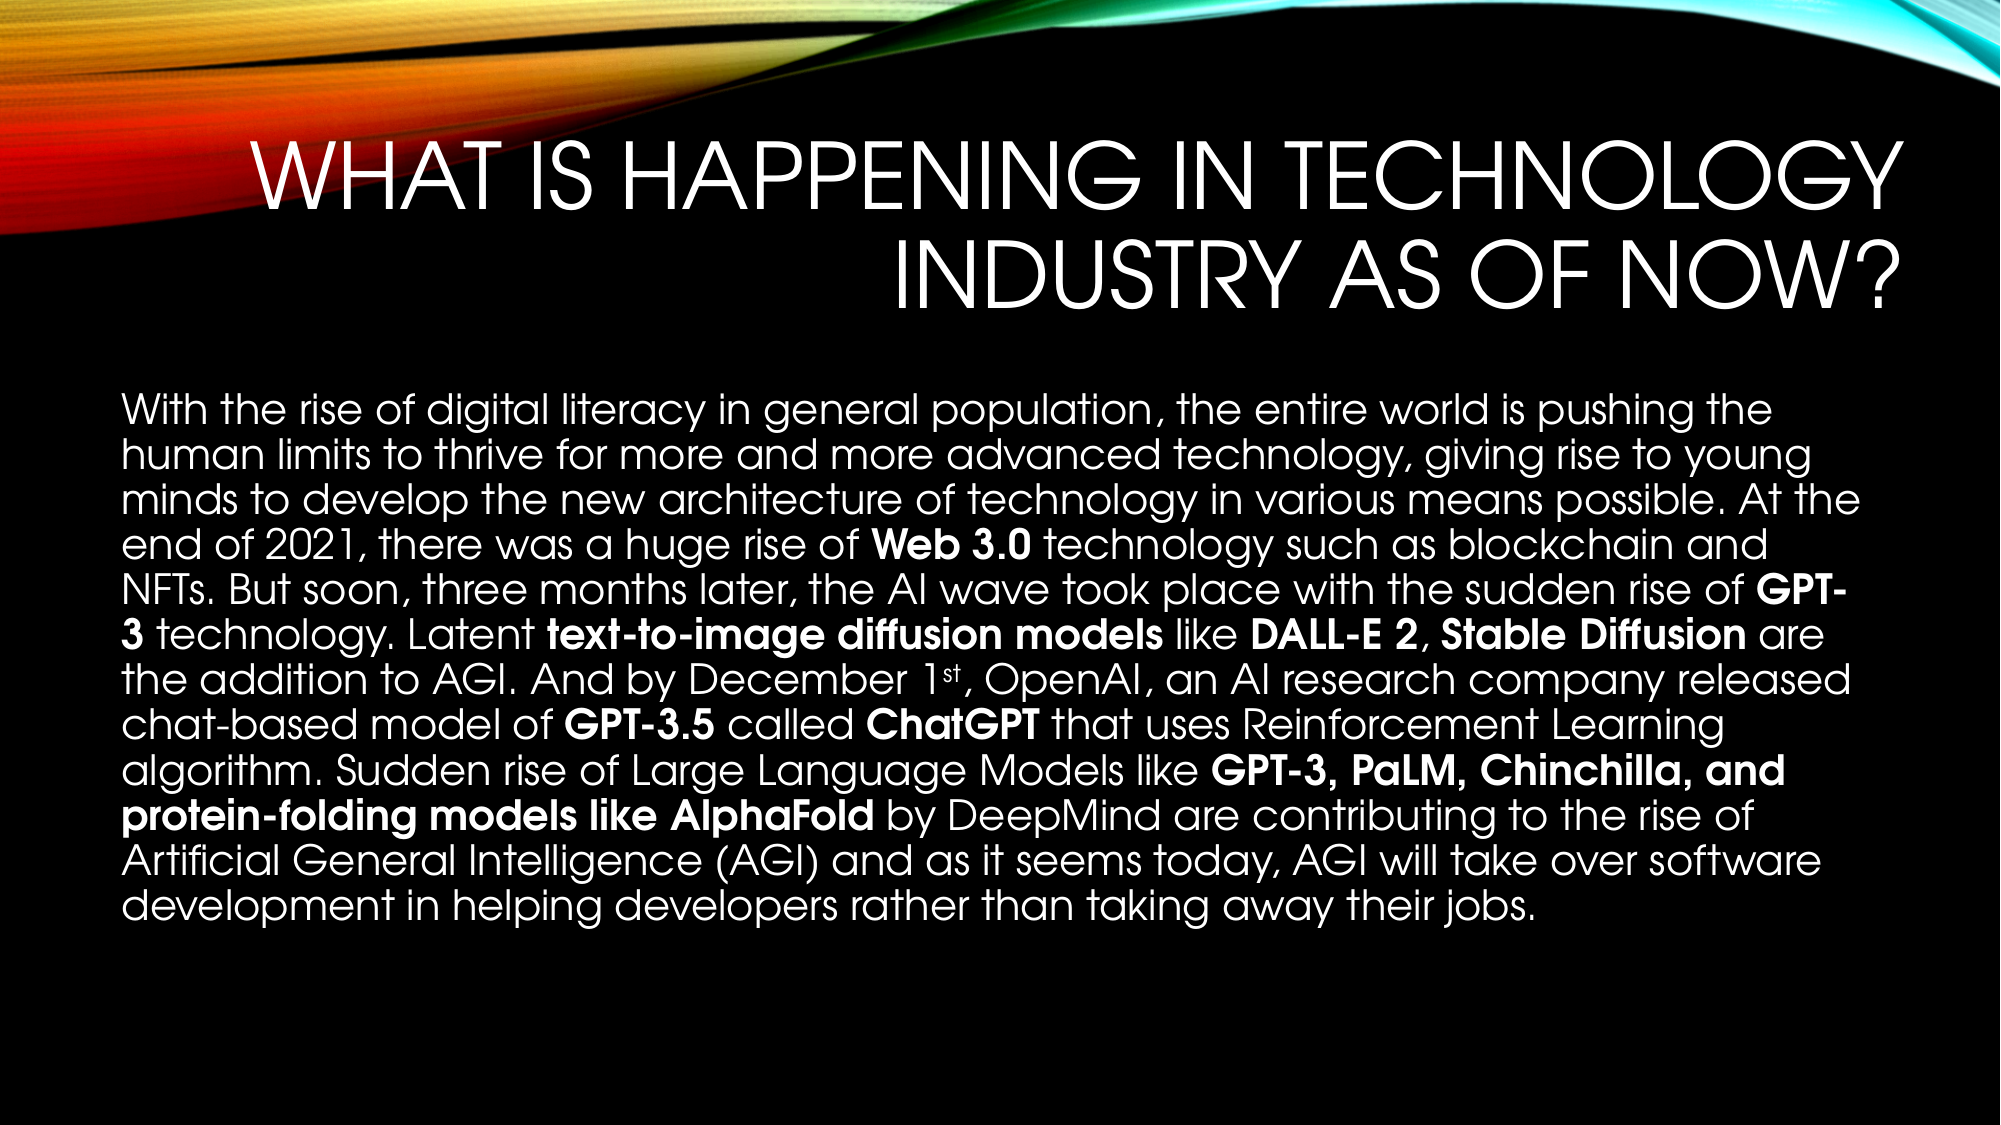

WHAT IS HAPPENING IN TECHNOLOGY INDUSTRY AS OF NOW?
With the rise of digital literacy in general population, the entire world is pushing the human limits to thrive for more and more advanced technology, giving rise to young minds to develop the new architecture of technology in various means possible. At the end of 2021, there was a huge rise of Web 3.0 technology such as blockchain and NFTs. But soon, three months later, the AI wave took place with the sudden rise of GPT-3 technology. Latent text-to-image diffusion models like DALL-E 2, Stable Diffusion are the addition to AGI. And by December 1st, OpenAI, an AI research company released chat-based model of GPT-3.5 called ChatGPT that uses Reinforcement Learning algorithm. Sudden rise of Large Language Models like GPT-3, PaLM, Chinchilla, and protein-folding models like AlphaFold by DeepMind are contributing to the rise of Artificial General Intelligence (AGI) and as it seems today, AGI will take over software development in helping developers rather than taking away their jobs.